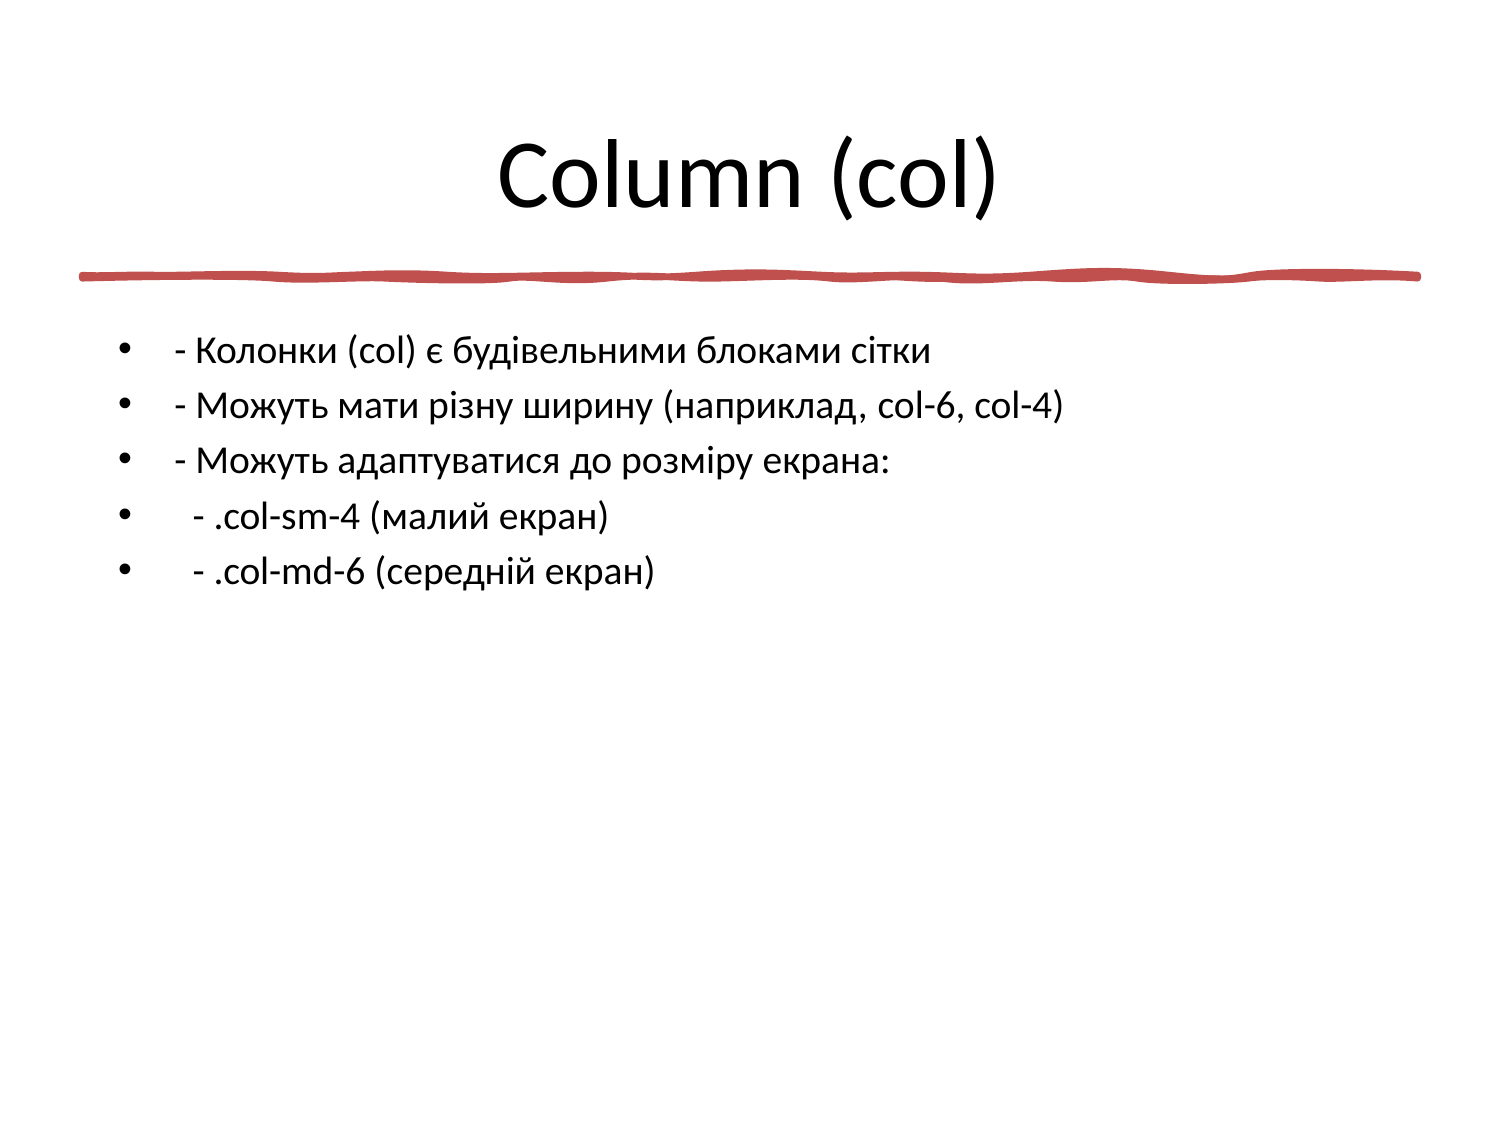

# Column (col)

- Колонки (col) є будівельними блоками сітки
- Можуть мати різну ширину (наприклад, col-6, col-4)
- Можуть адаптуватися до розміру екрана:
  - .col-sm-4 (малий екран)
  - .col-md-6 (середній екран)